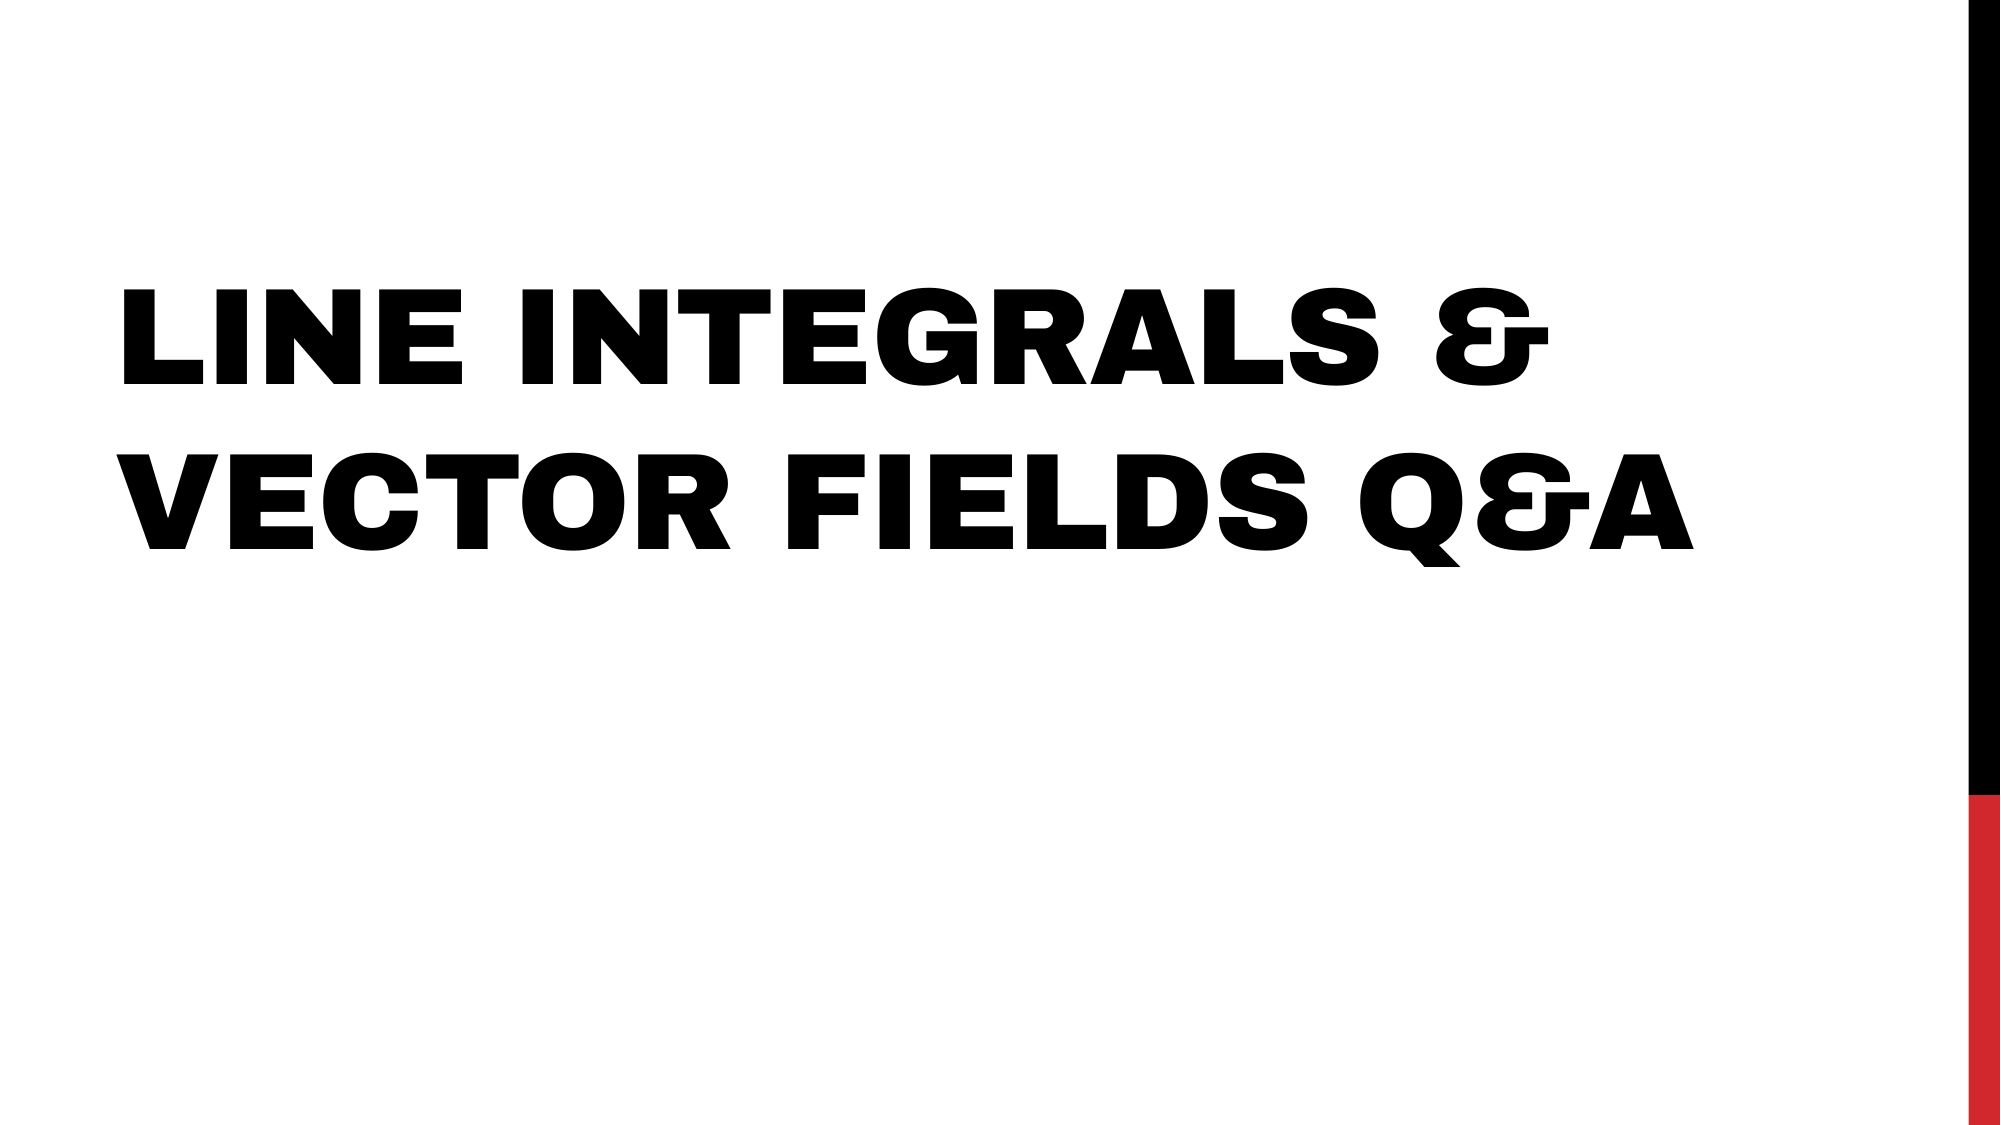

# Line Integrals & Vector Fields Q&A